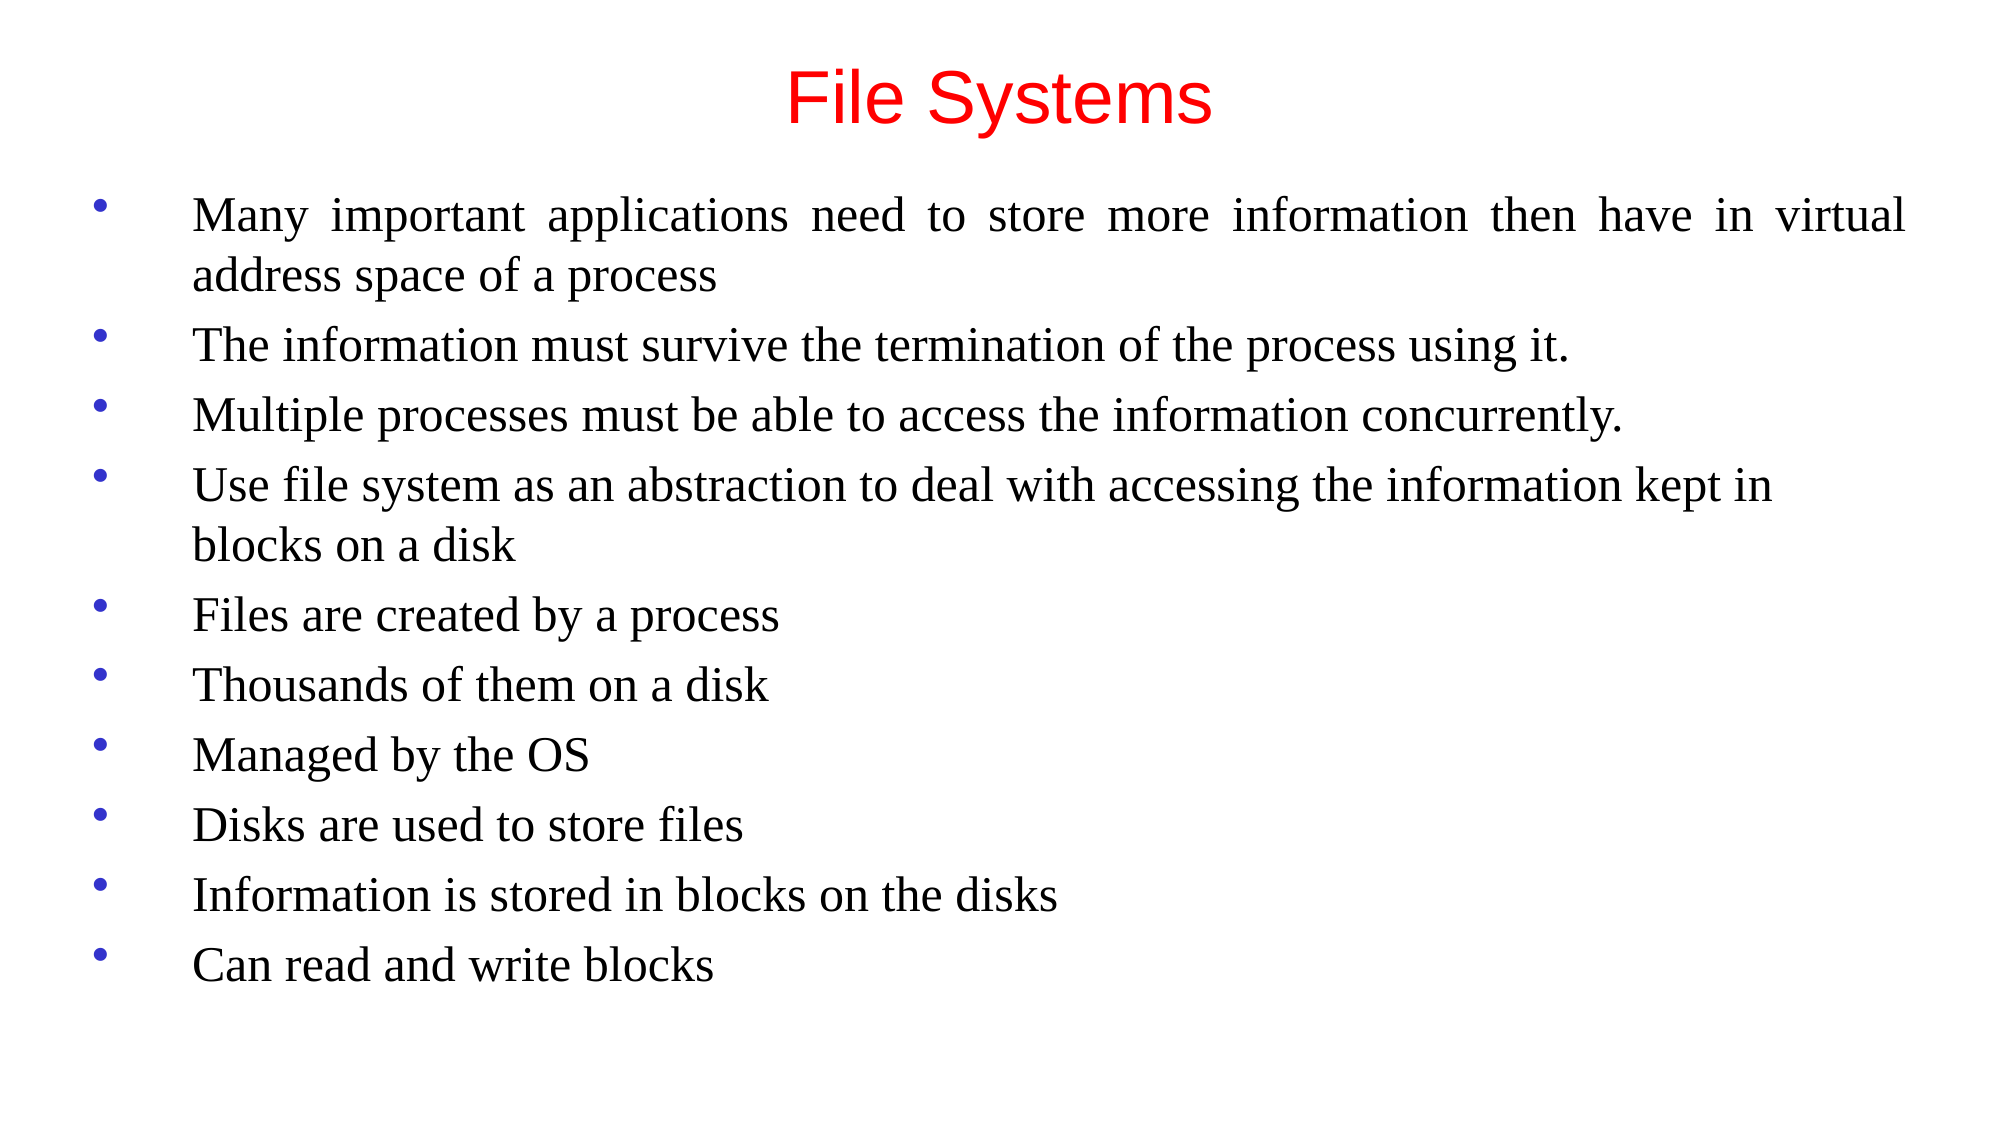

File Systems

Many important applications need to store more information then have in virtual address space of a process
The information must survive the termination of the process using it.
Multiple processes must be able to access the information concurrently.
Use file system as an abstraction to deal with accessing the information kept in blocks on a disk
Files are created by a process
Thousands of them on a disk
Managed by the OS
Disks are used to store files
Information is stored in blocks on the disks
Can read and write blocks